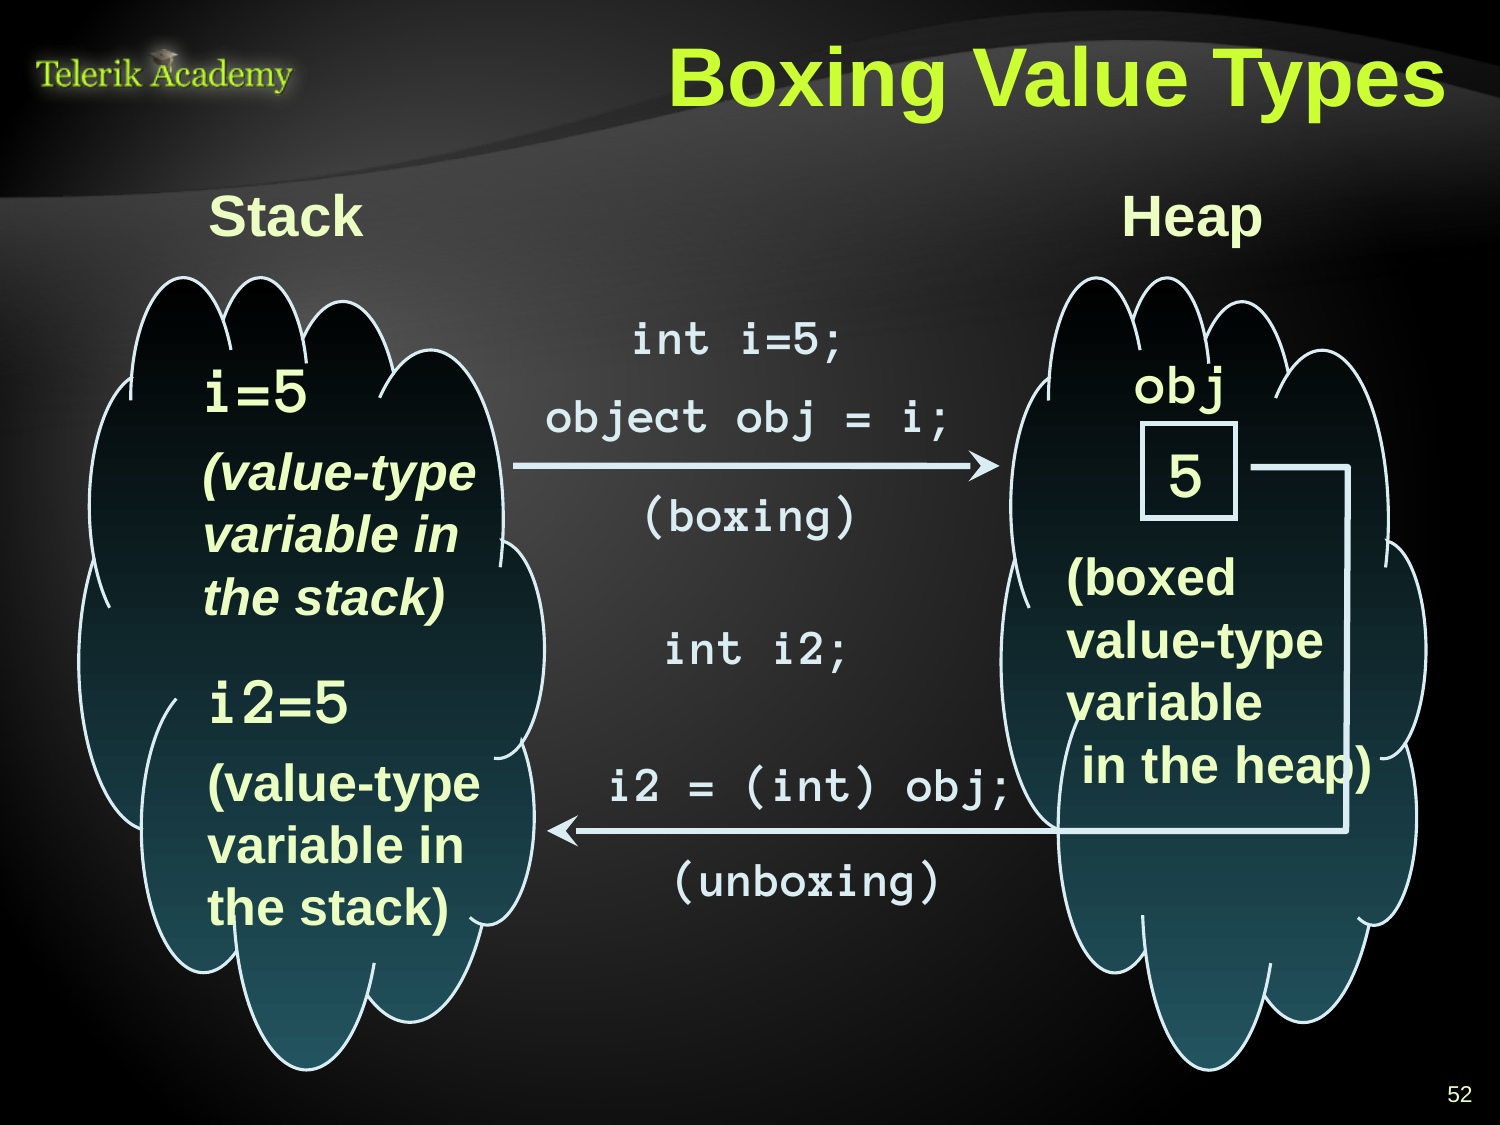

# Boxing Value Types
Stack
Heap

int i=5;
i=5
(value-type
variable in
the stack)
obj
object obj = i;
5

(boxing)
(boxed
value-type
variable
 in the heap)
int i2;
i2=5
(value-type
variable in
the stack)
i2 = (int) obj;

(unboxing)
52